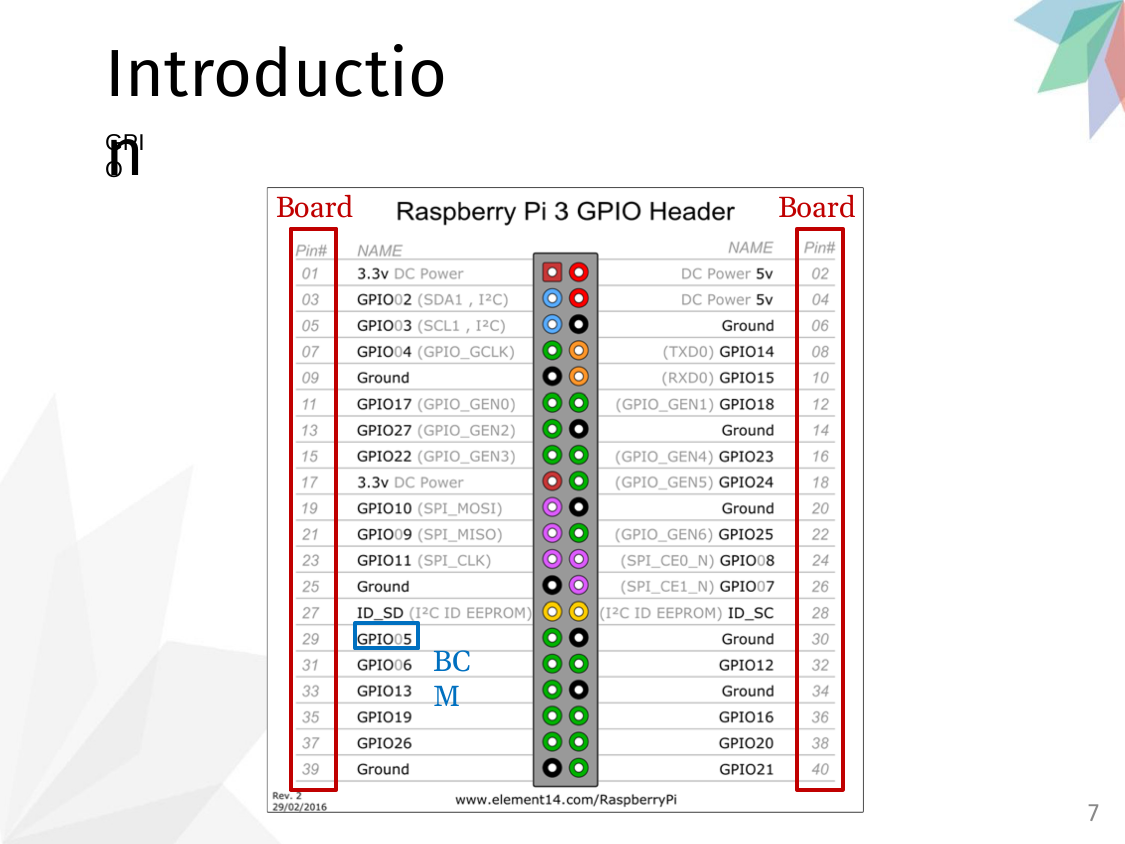

# Introduction
GPIO
Board
Board

BCM
7